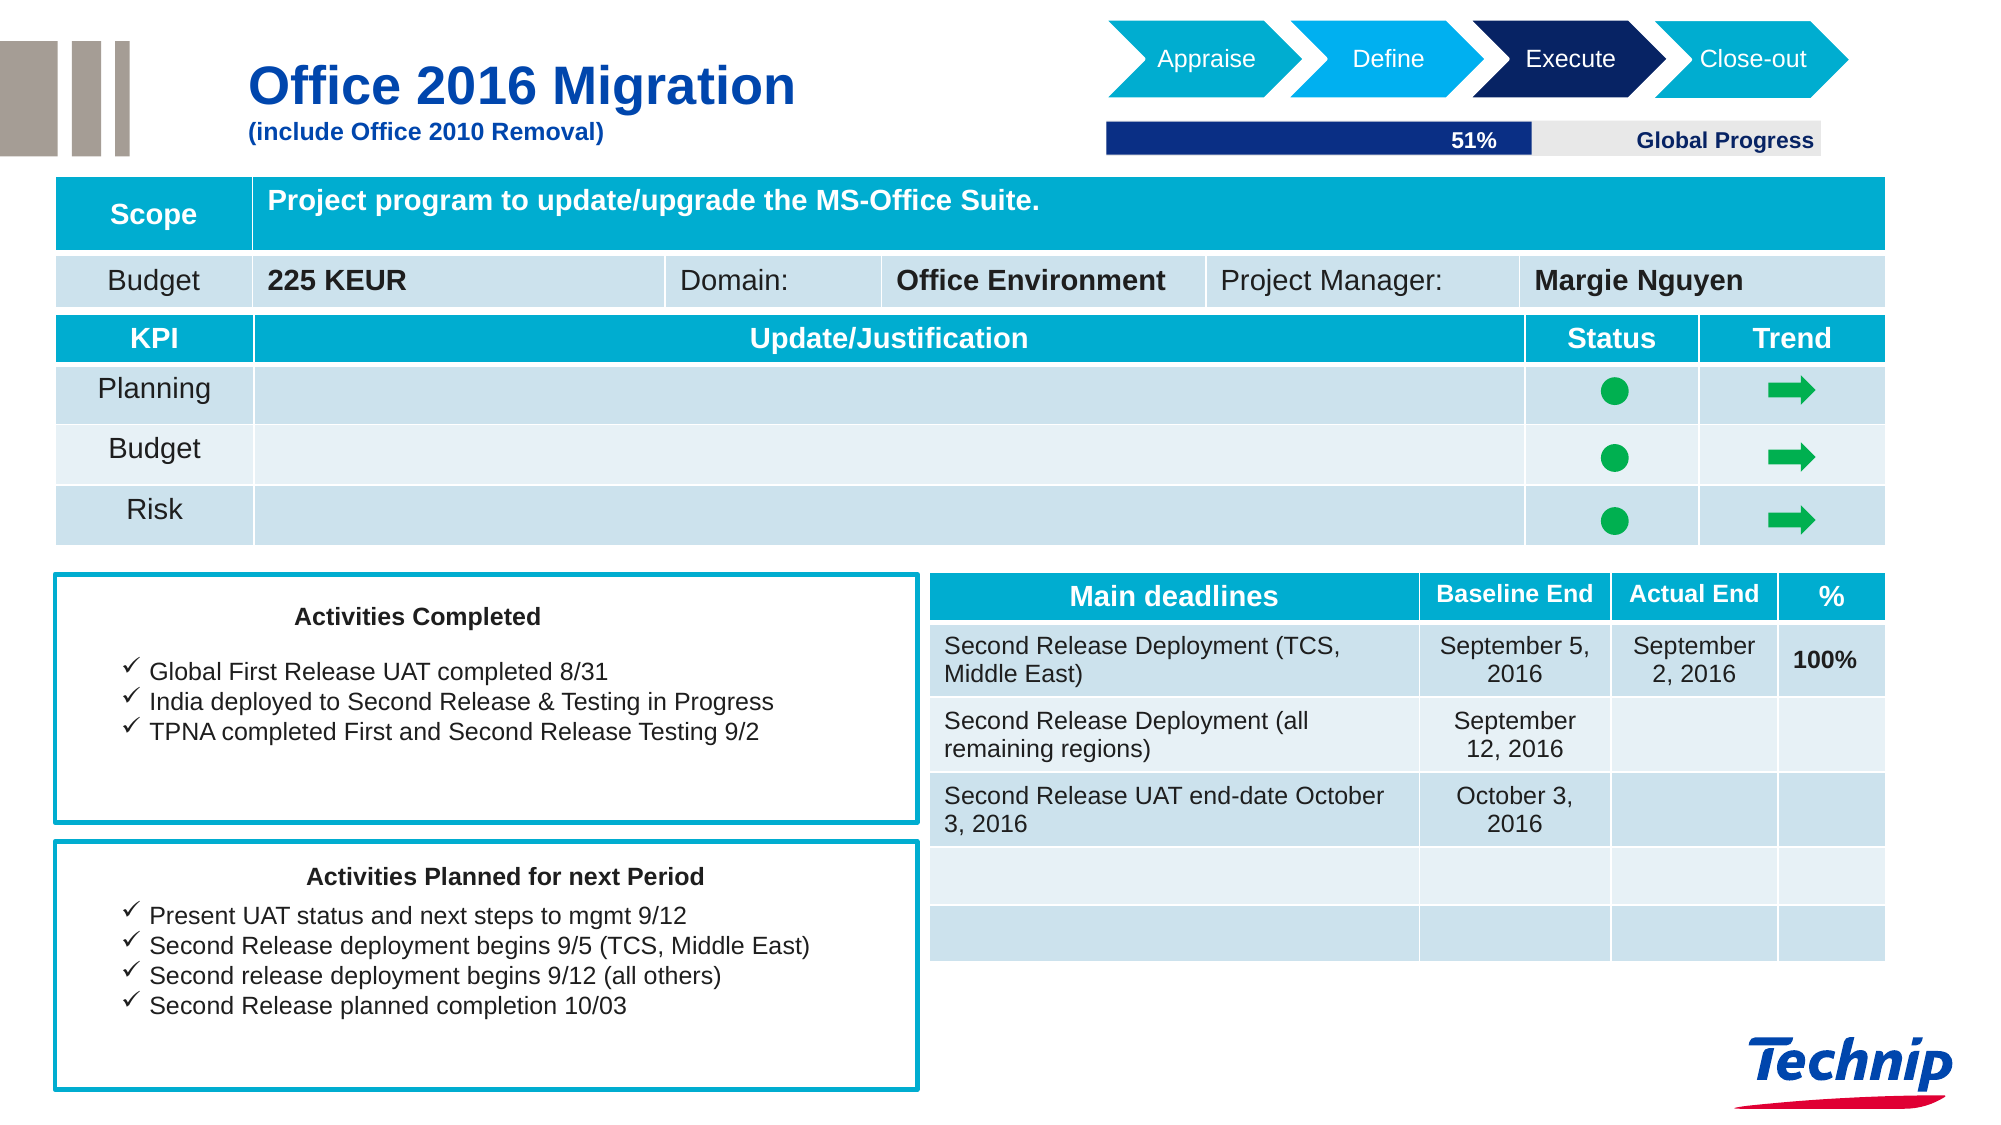

Appraise

Define

Execute

Close-out

Office 2016 Migration
(include Office 2010 Removal)
0% < deviation < 20%

51%
Global Progress

deviation ≥ 20%

| Scope | Project program to update/upgrade the MS-Office Suite. |  |  |  |  |
| --- | --- | --- | --- | --- | --- |
| Budget | 225 KEUR | Domain: | Office Environment | Project Manager: | Margie Nguyen |

| KPI | Update/Justification | Status | Trend |
| --- | --- | --- | --- |
| Planning |  |  |  |
| Budget |  |  |  |
| Risk |  |  |  |

| Main deadlines | Baseline End | Actual End | % |
| --- | --- | --- | --- |
| Second Release Deployment (TCS, Middle East) | September 5, 2016 | September 2, 2016 | 100% |
| Second Release Deployment (all remaining regions) | September 12, 2016 |  |  |
| Second Release UAT end-date October 3, 2016 | October 3, 2016 |  |  |
|  |  |  |  |
|  |  |  |  |

Activities Completed
Global First Release UAT completed 8/31
India deployed to Second Release & Testing in Progress
TPNA completed First and Second Release Testing 9/2

Activities Planned for next Period
Present UAT status and next steps to mgmt 9/12
Second Release deployment begins 9/5 (TCS, Middle East)
Second release deployment begins 9/12 (all others)
Second Release planned completion 10/03

48